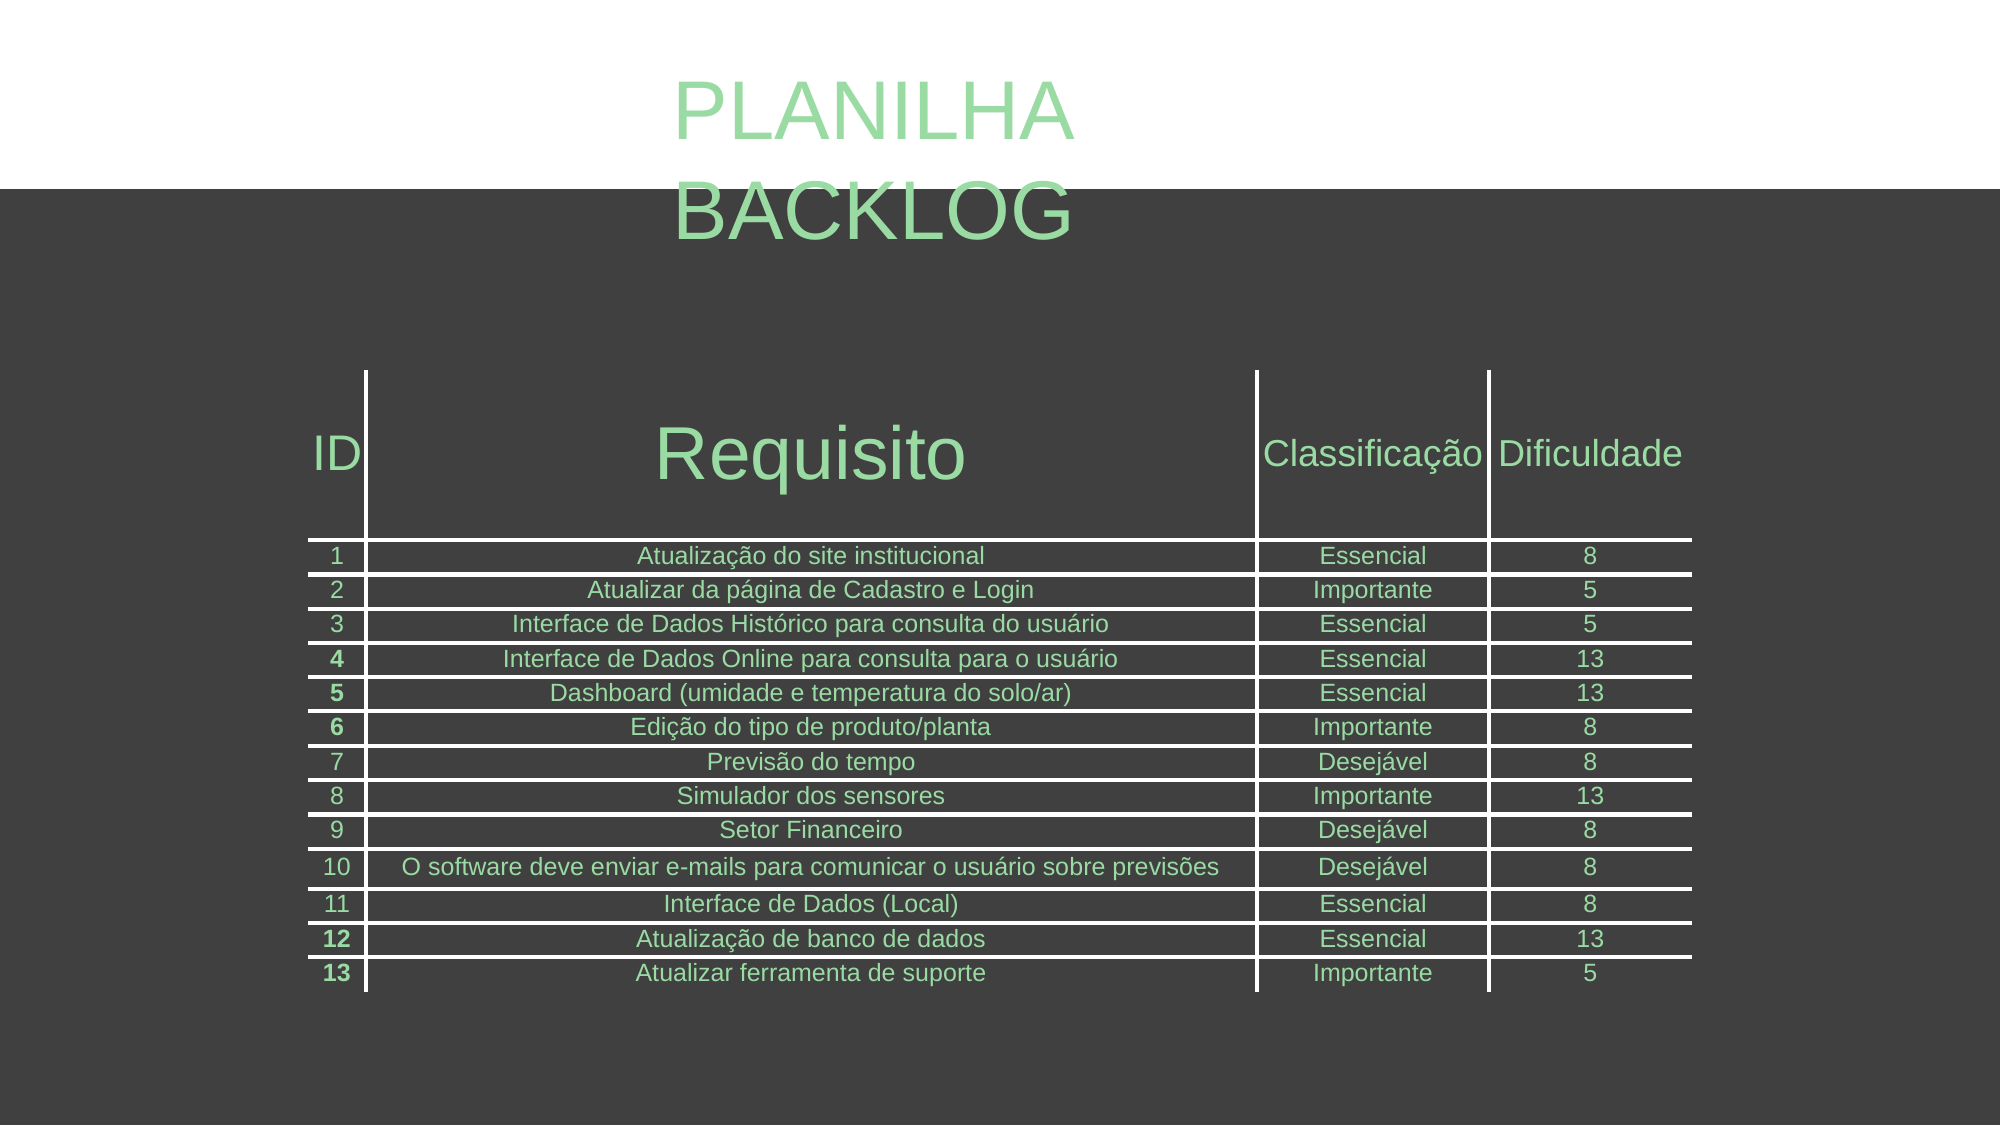

PLANILHA BACKLOG

| ID | Requisito | Classificação | Dificuldade |
| --- | --- | --- | --- |
| 1 | Atualização do site institucional | Essencial | 8 |
| 2 | Atualizar da página de Cadastro e Login | Importante | 5 |
| 3 | Interface de Dados Histórico para consulta do usuário | Essencial | 5 |
| 4 | Interface de Dados Online para consulta para o usuário | Essencial | 13 |
| 5 | Dashboard (umidade e temperatura do solo/ar) | Essencial | 13 |
| 6 | Edição do tipo de produto/planta | Importante | 8 |
| 7 | Previsão do tempo | Desejável | 8 |
| 8 | Simulador dos sensores | Importante | 13 |
| 9 | Setor Financeiro | Desejável | 8 |
| 10 | O software deve enviar e-mails para comunicar o usuário sobre previsões | Desejável | 8 |
| 11 | Interface de Dados (Local) | Essencial | 8 |
| 12 | Atualização de banco de dados | Essencial | 13 |
| 13 | Atualizar ferramenta de suporte | Importante | 5 |